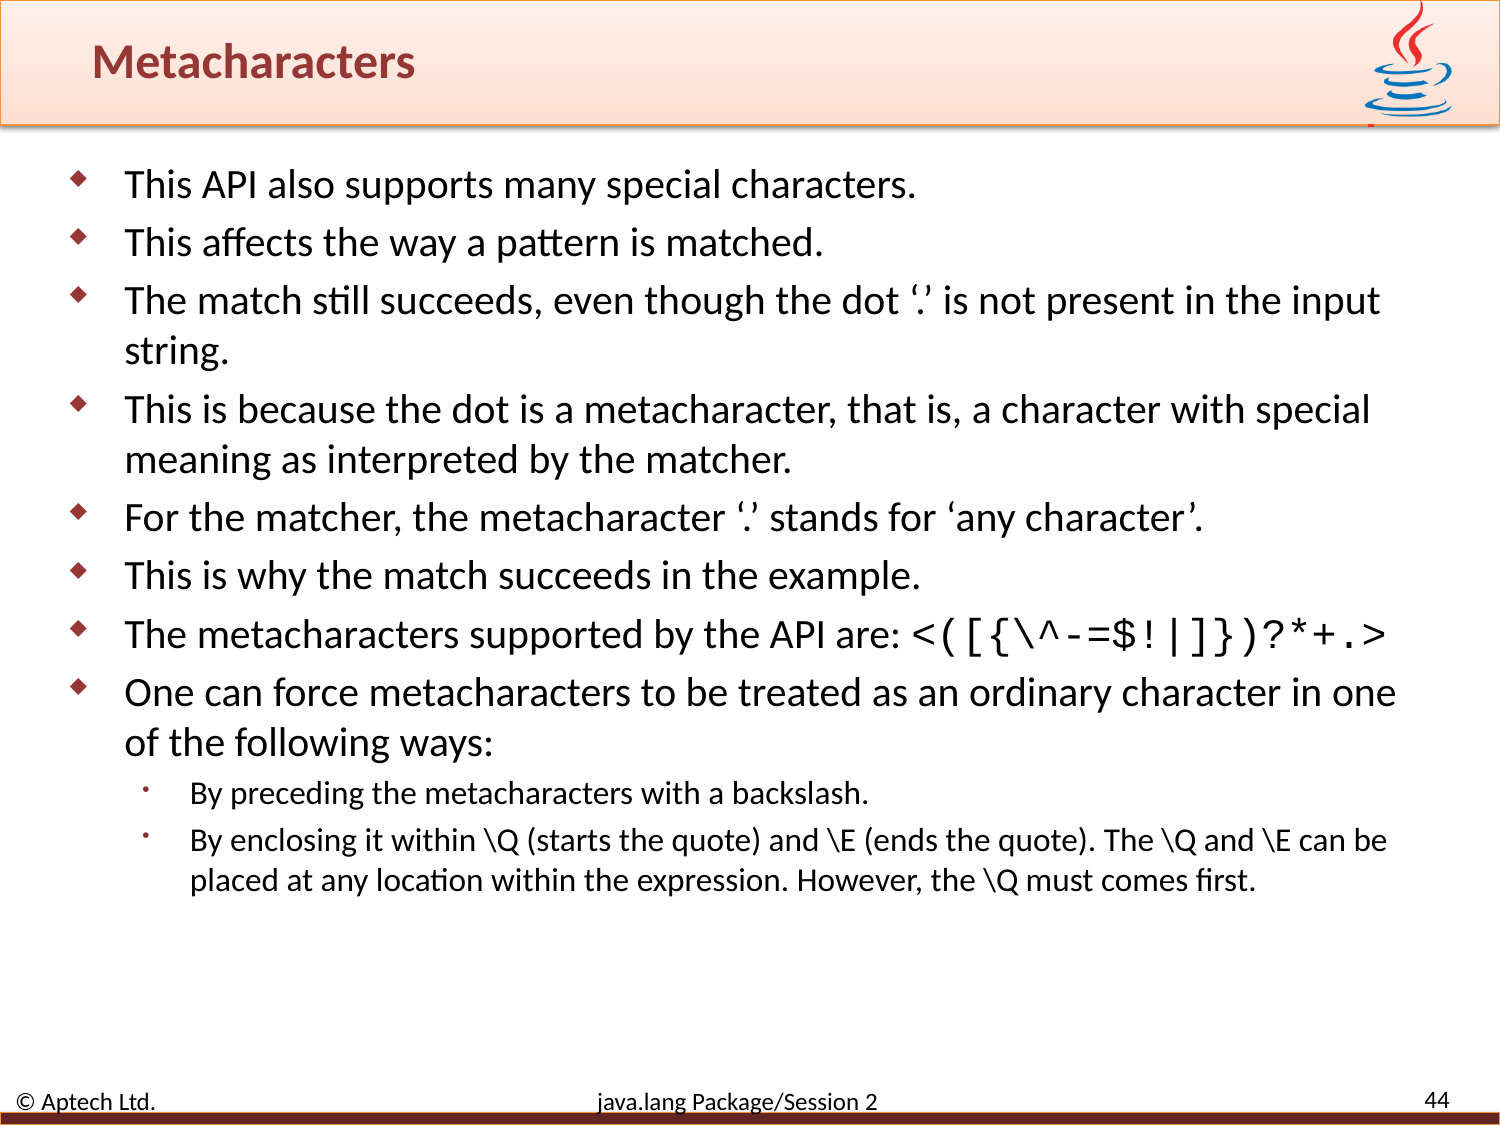

# Metacharacters
This API also supports many special characters.
This affects the way a pattern is matched.
The match still succeeds, even though the dot ‘.’ is not present in the input string.
This is because the dot is a metacharacter, that is, a character with special meaning as interpreted by the matcher.
For the matcher, the metacharacter ‘.’ stands for ‘any character’.
This is why the match succeeds in the example.
The metacharacters supported by the API are: <([{\^-=$!|]})?*+.>
One can force metacharacters to be treated as an ordinary character in one of the following ways:
By preceding the metacharacters with a backslash.
By enclosing it within \Q (starts the quote) and \E (ends the quote). The \Q and \E can be placed at any location within the expression. However, the \Q must comes first.

44
© Aptech Ltd.                                                                             java.lang Package/Session 2